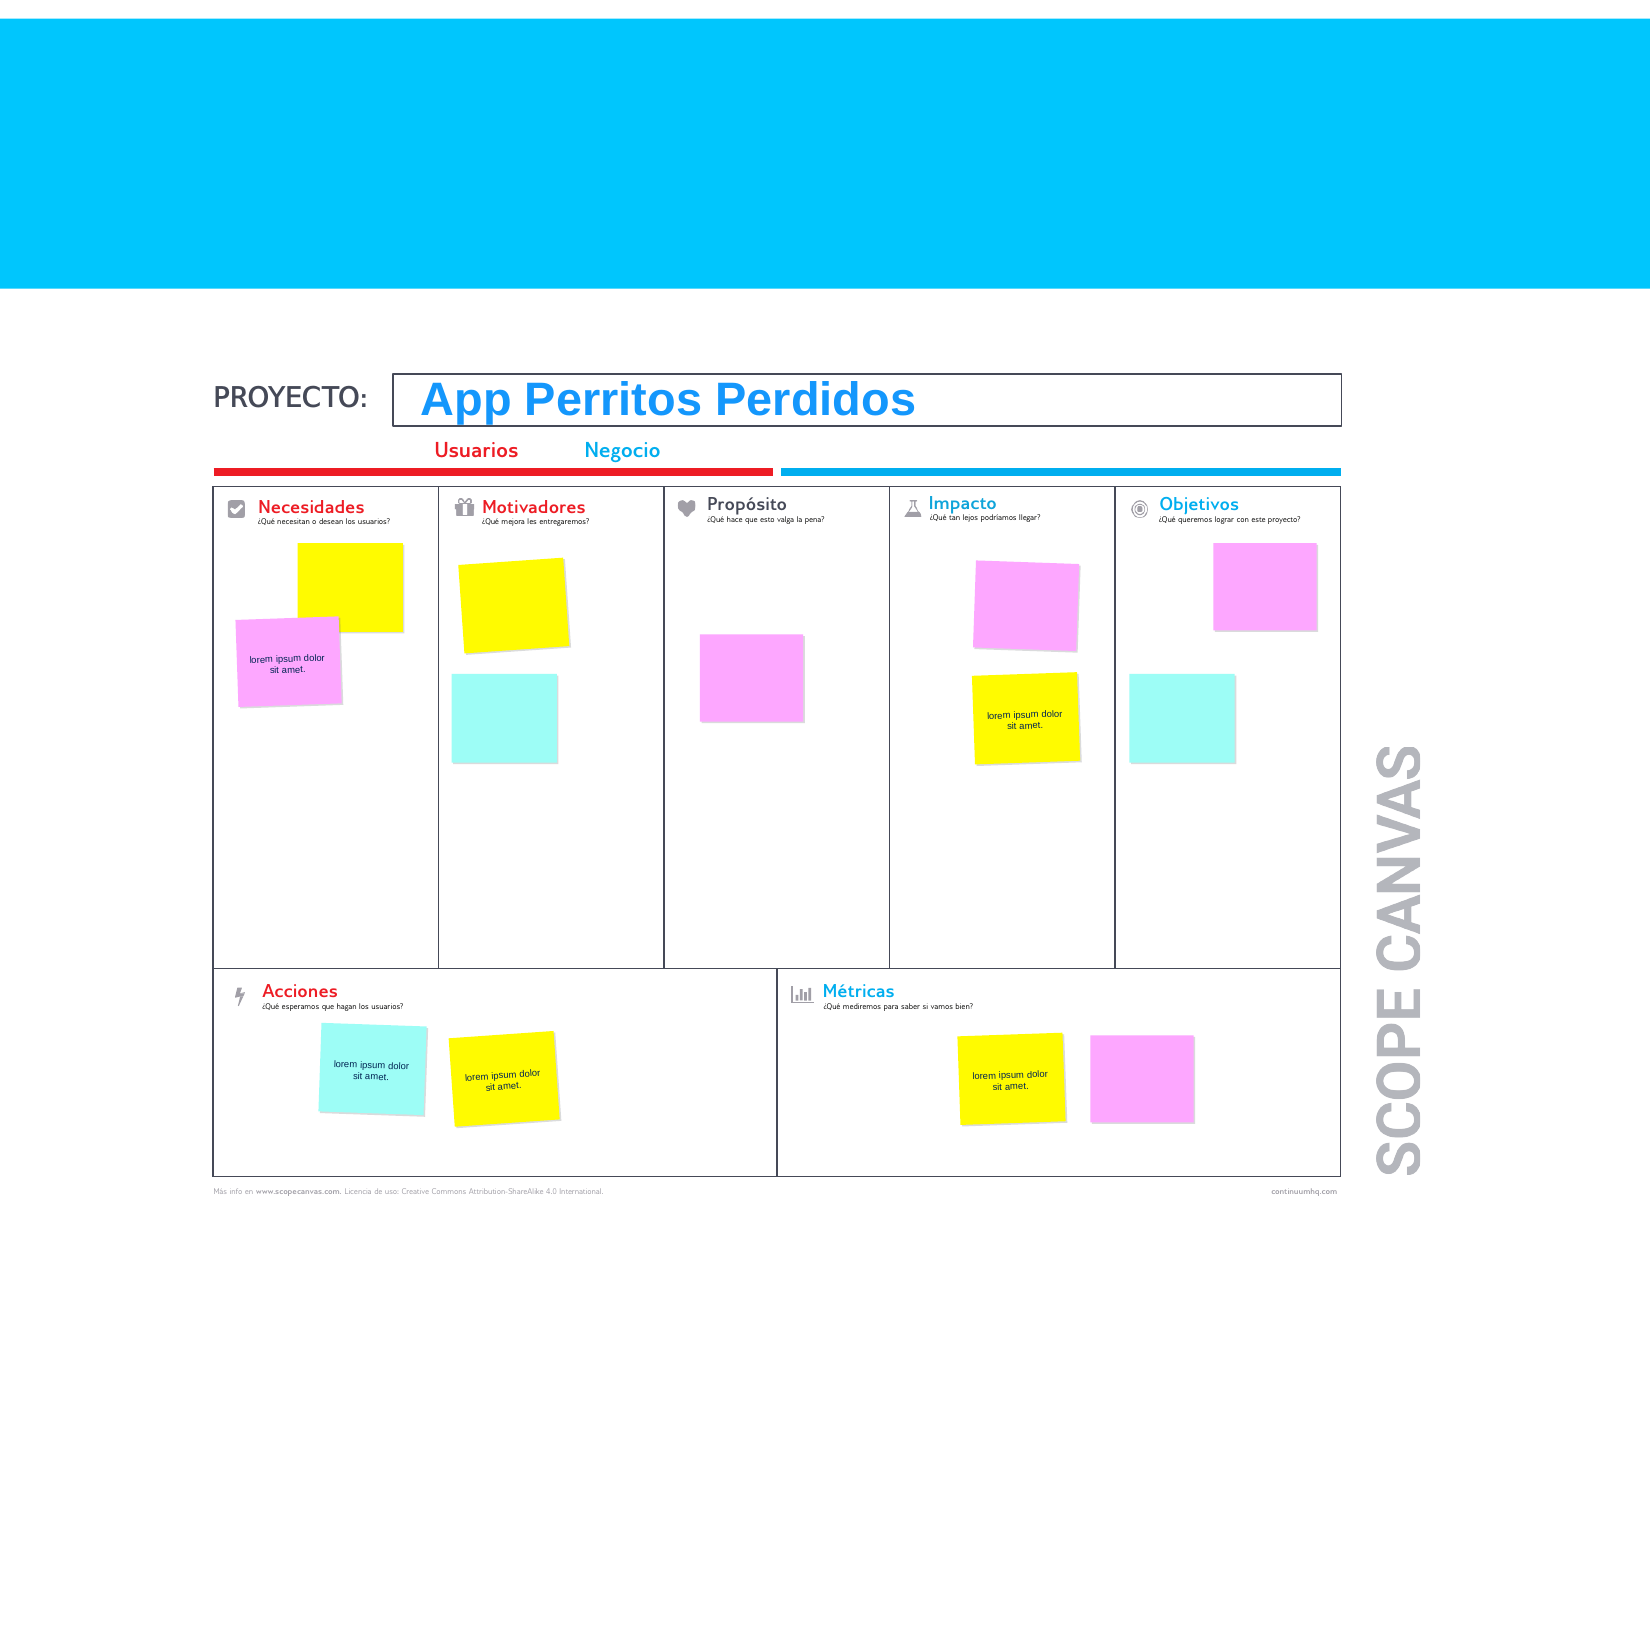

# Canvas (más) Validado — Cuando el proyecto avanza.
App Perritos Perdidos
PROYECTO:
Usuarios	Negocio

| Necesidades ¿Qué necesitan o desean los usuarios? lorem ipsum dolor sit amet. | Motivadores ¿Qué mejora les entregaremos? lorem ipsum dolor sit amet. | Propósito ¿Qué hace que esto valga la pena? lorem ipsum dolor sit amet. |  | Impacto ¿Qué tan lejos podríamos llegar? | Objetivos ¿Qué queremos lograr con este proyecto? lorem ipsum dolor sit amet. lorem ipsum dolor sit amet. |
| --- | --- | --- | --- | --- | --- |
| Acciones ¿Qué esperamos que hagan los usuarios? |  |  | Métricas ¿Qué mediremos para saber si vamos bien? lorem ipsum dolor sit amet. |  |  |

lorem ipsum dolor
lorem ipsum dolor
sit amet.
sit amet.

lorem ipsum dolor
sit amet.

lorem ipsum dolor
sit amet.

lorem ipsum dolor
lorem ipsum dolor
lorem ipsum dolor
sit amet.
sit amet.
sit amet.
continuumhq.com
Más info en www.scopecanvas.com. Licencia de uso: Creative Commons Attribution-ShareAlike 4.0 International.